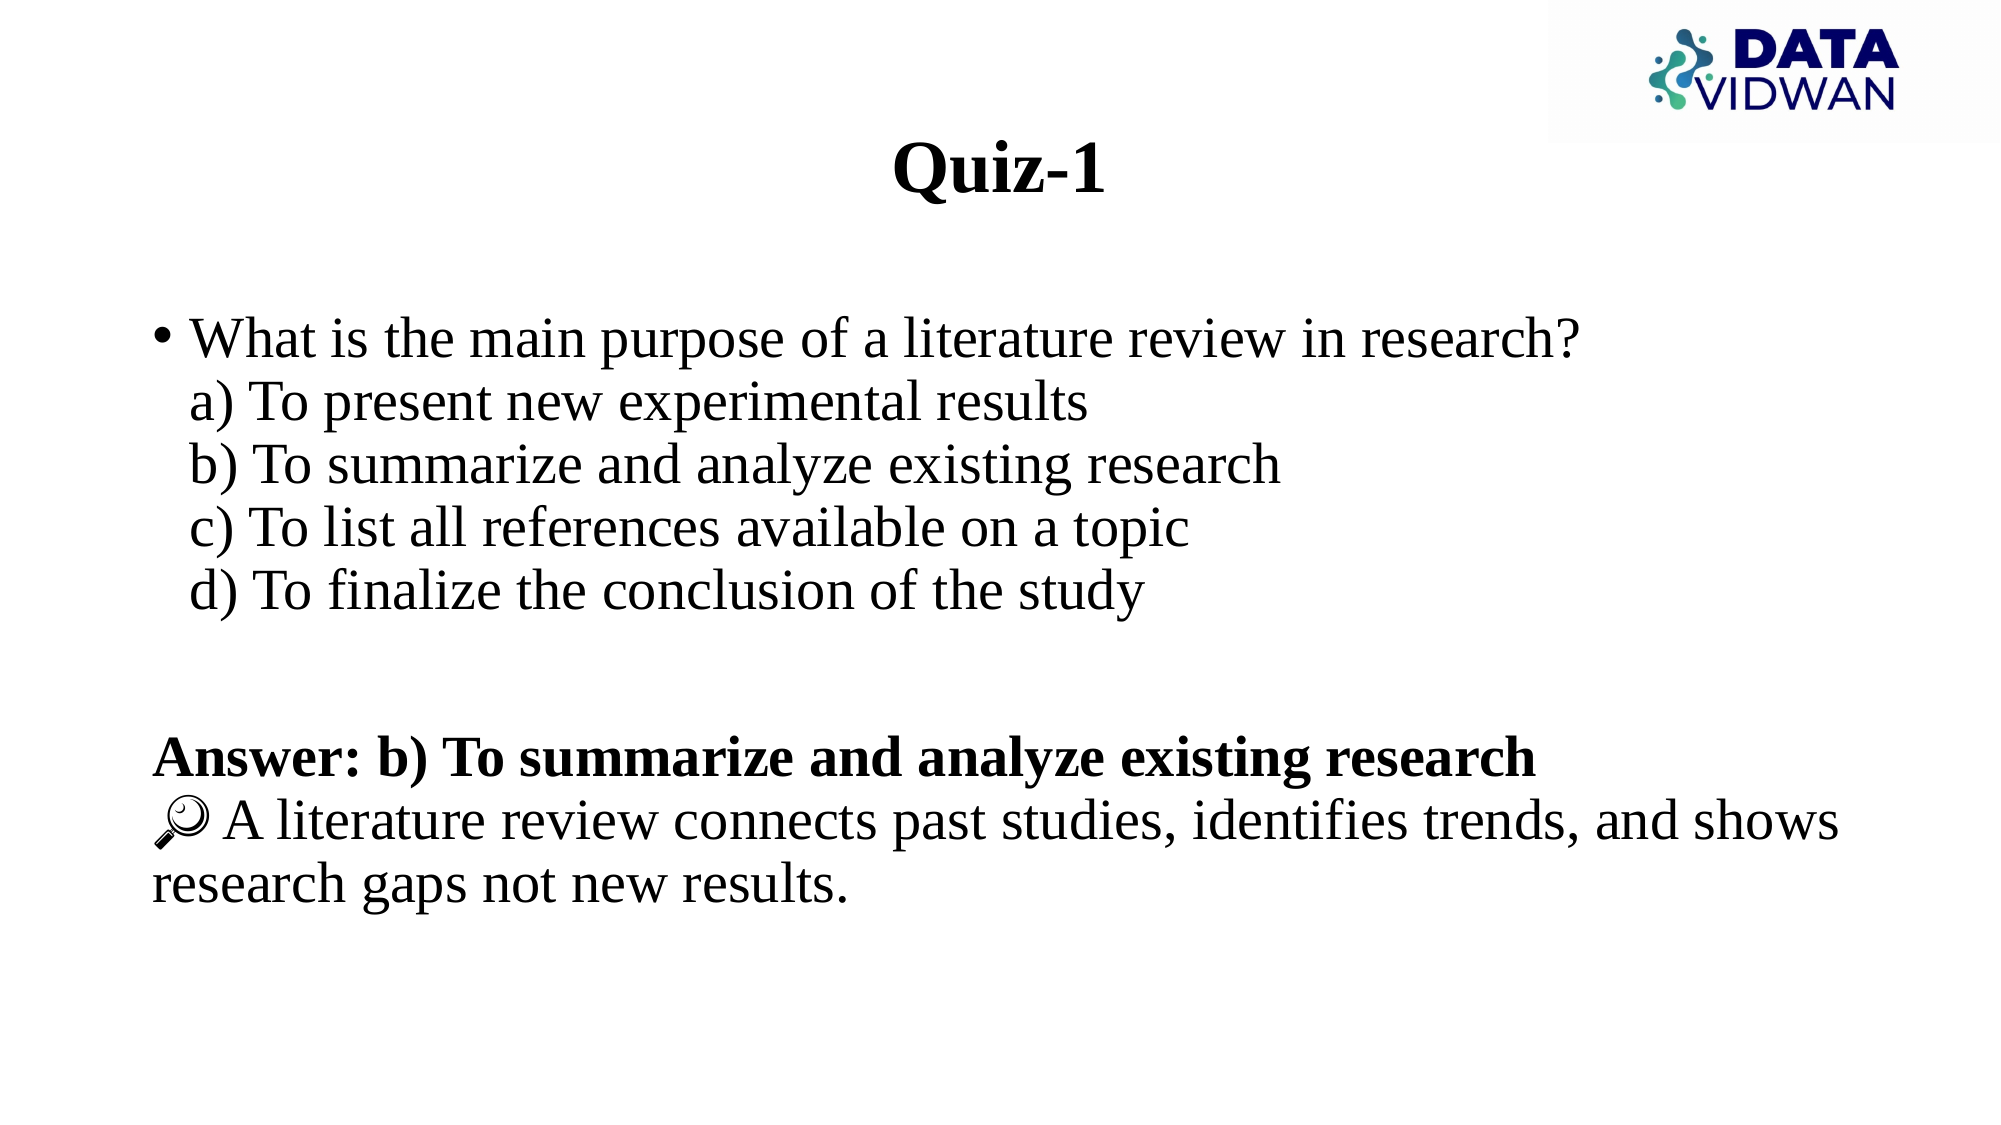

# Quiz-1
What is the main purpose of a literature review in research?
a) To present new experimental results
b) To summarize and analyze existing research
c) To list all references available on a topic
d) To finalize the conclusion of the study

Answer: b) To summarize and analyze existing research
🔎 A literature review connects past studies, identifies trends, and shows research gaps not new results.